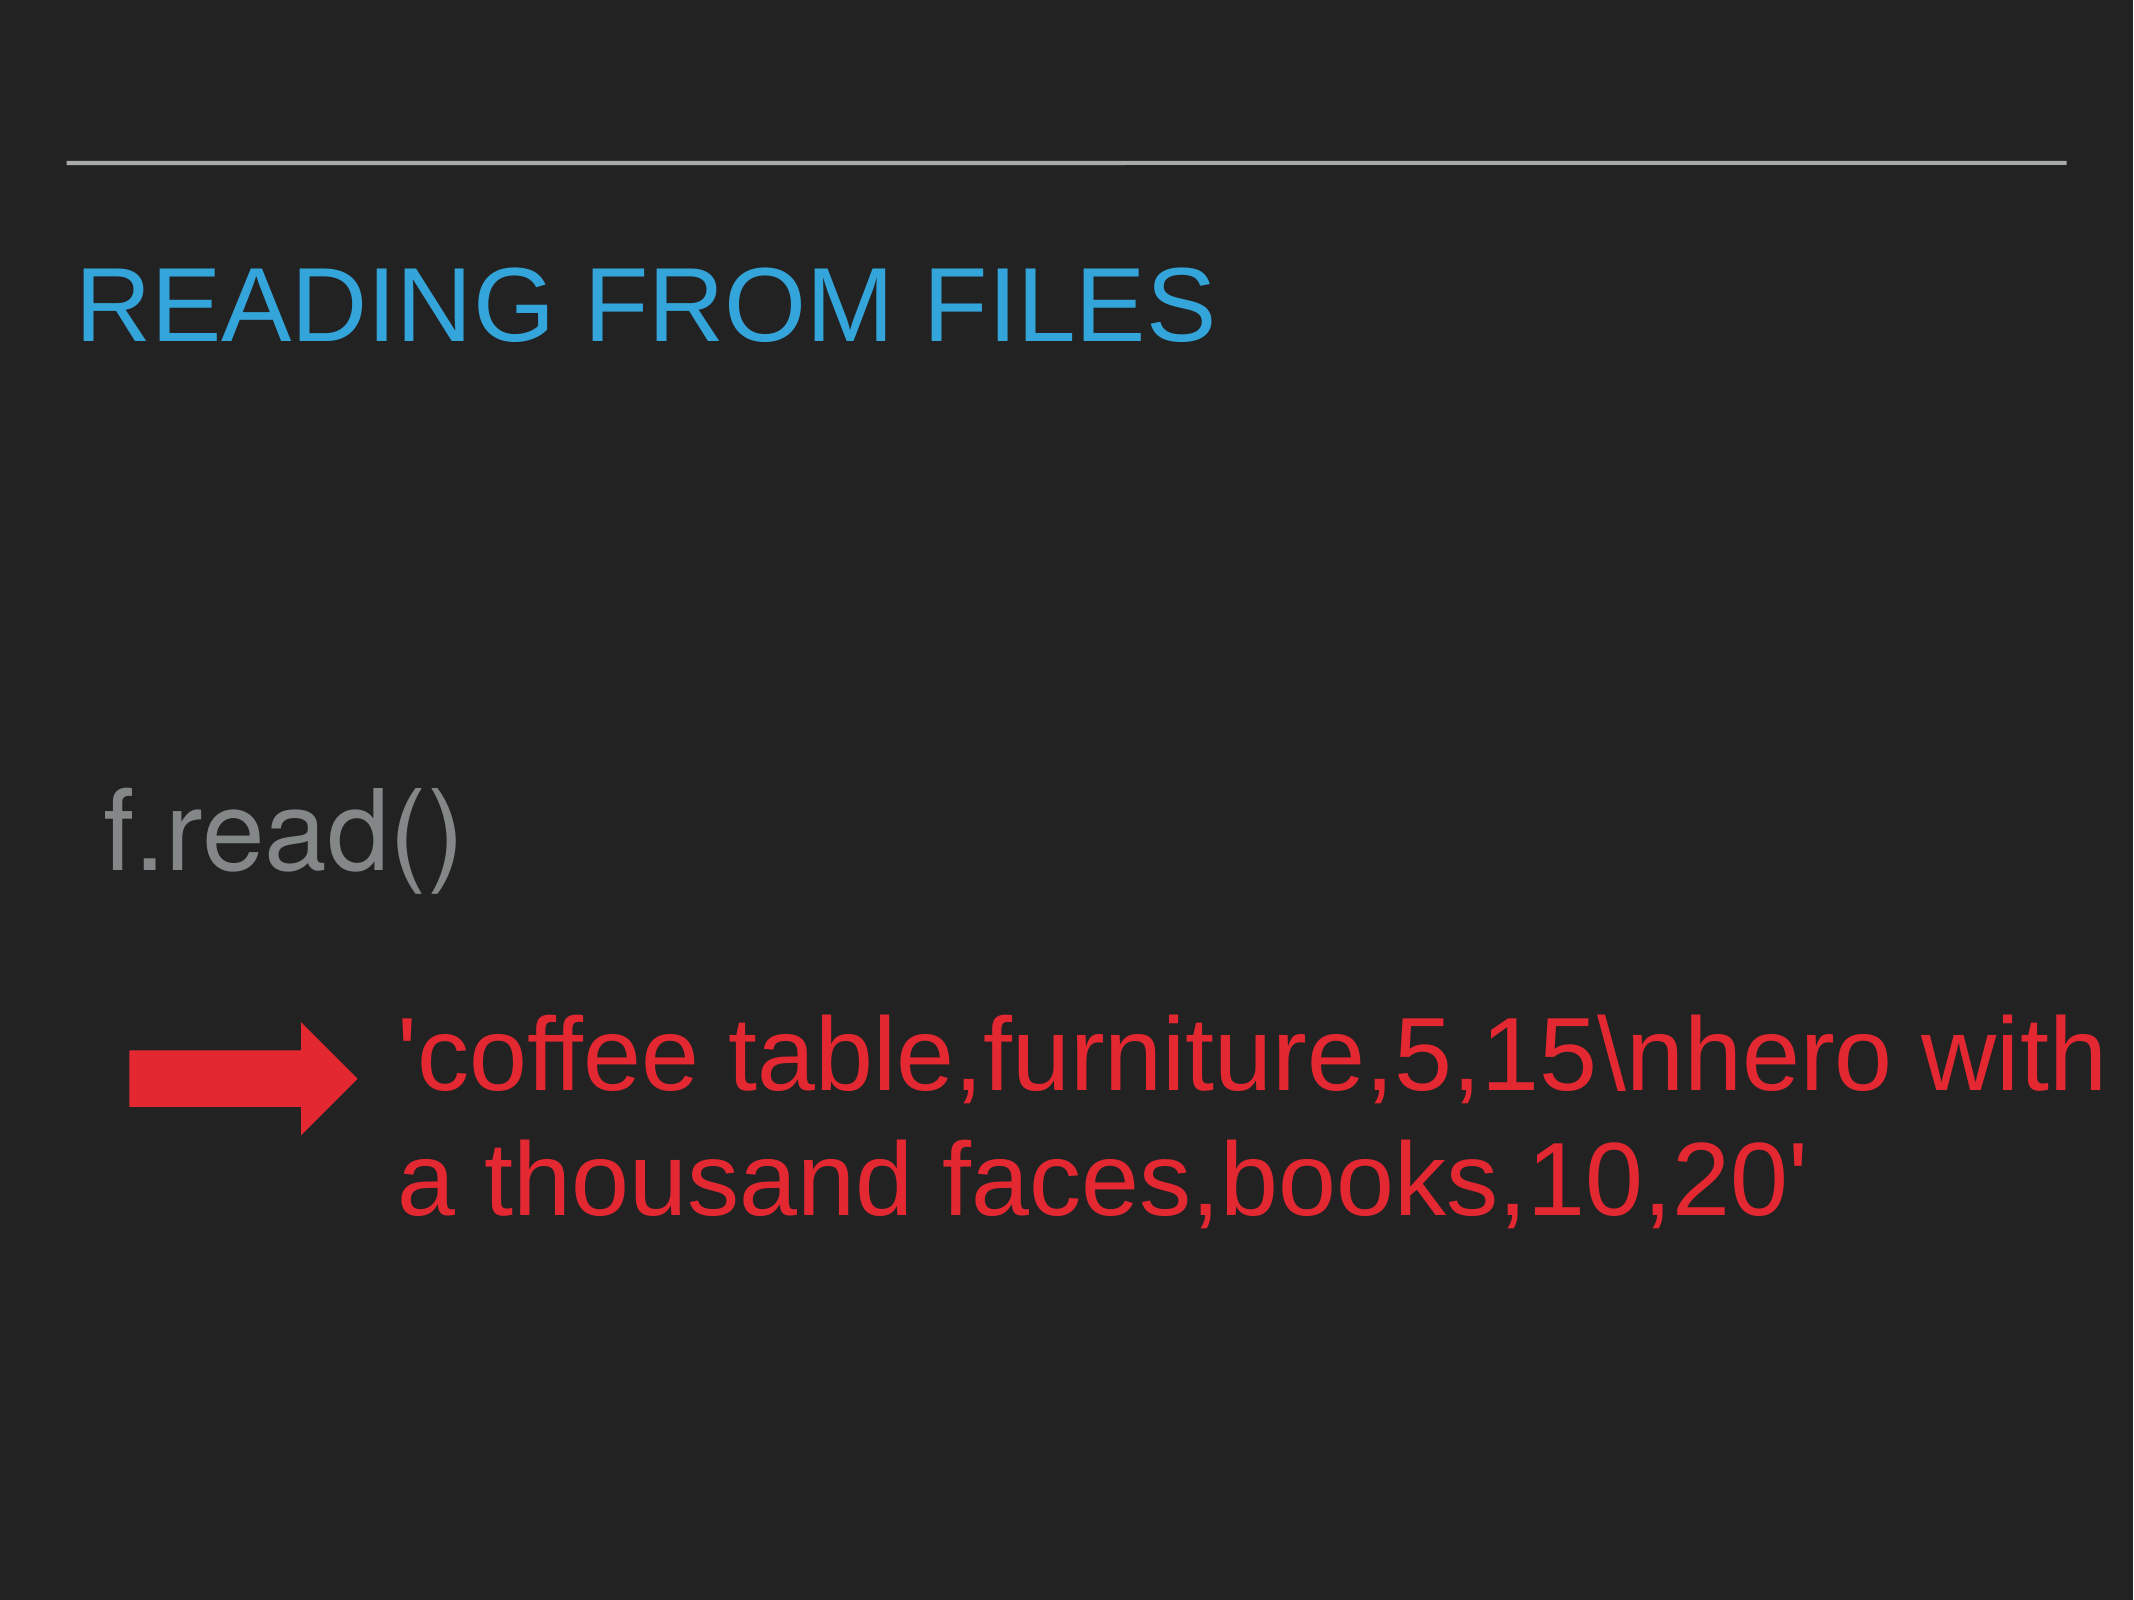

# reading from files

f.read()
'coffee table,furniture,5,15\nhero with a thousand faces,books,10,20'